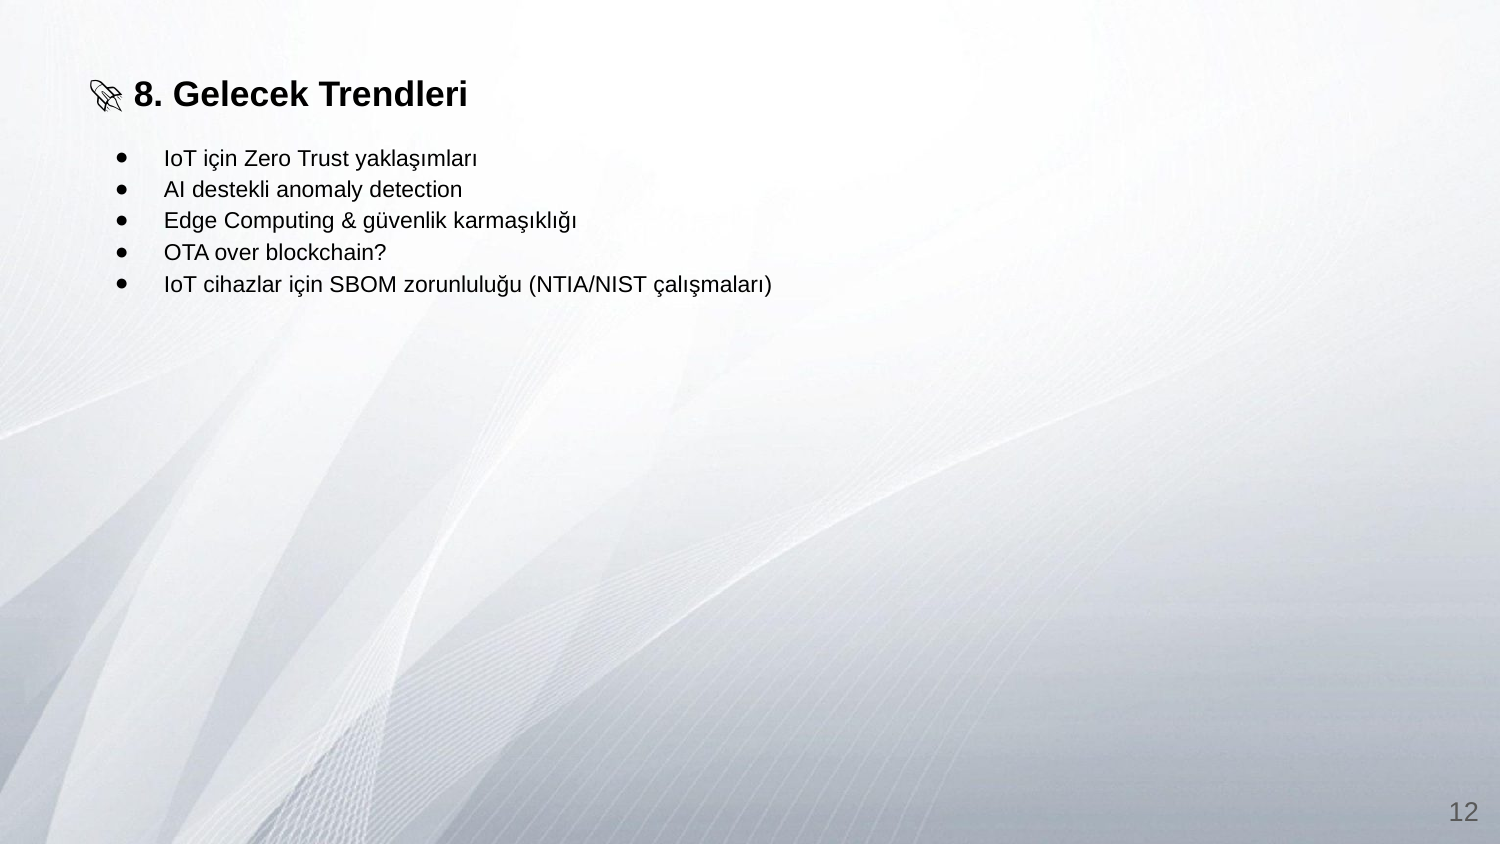

🚀 8. Gelecek Trendleri
IoT için Zero Trust yaklaşımları
AI destekli anomaly detection
Edge Computing & güvenlik karmaşıklığı
OTA over blockchain?
IoT cihazlar için SBOM zorunluluğu (NTIA/NIST çalışmaları)
12